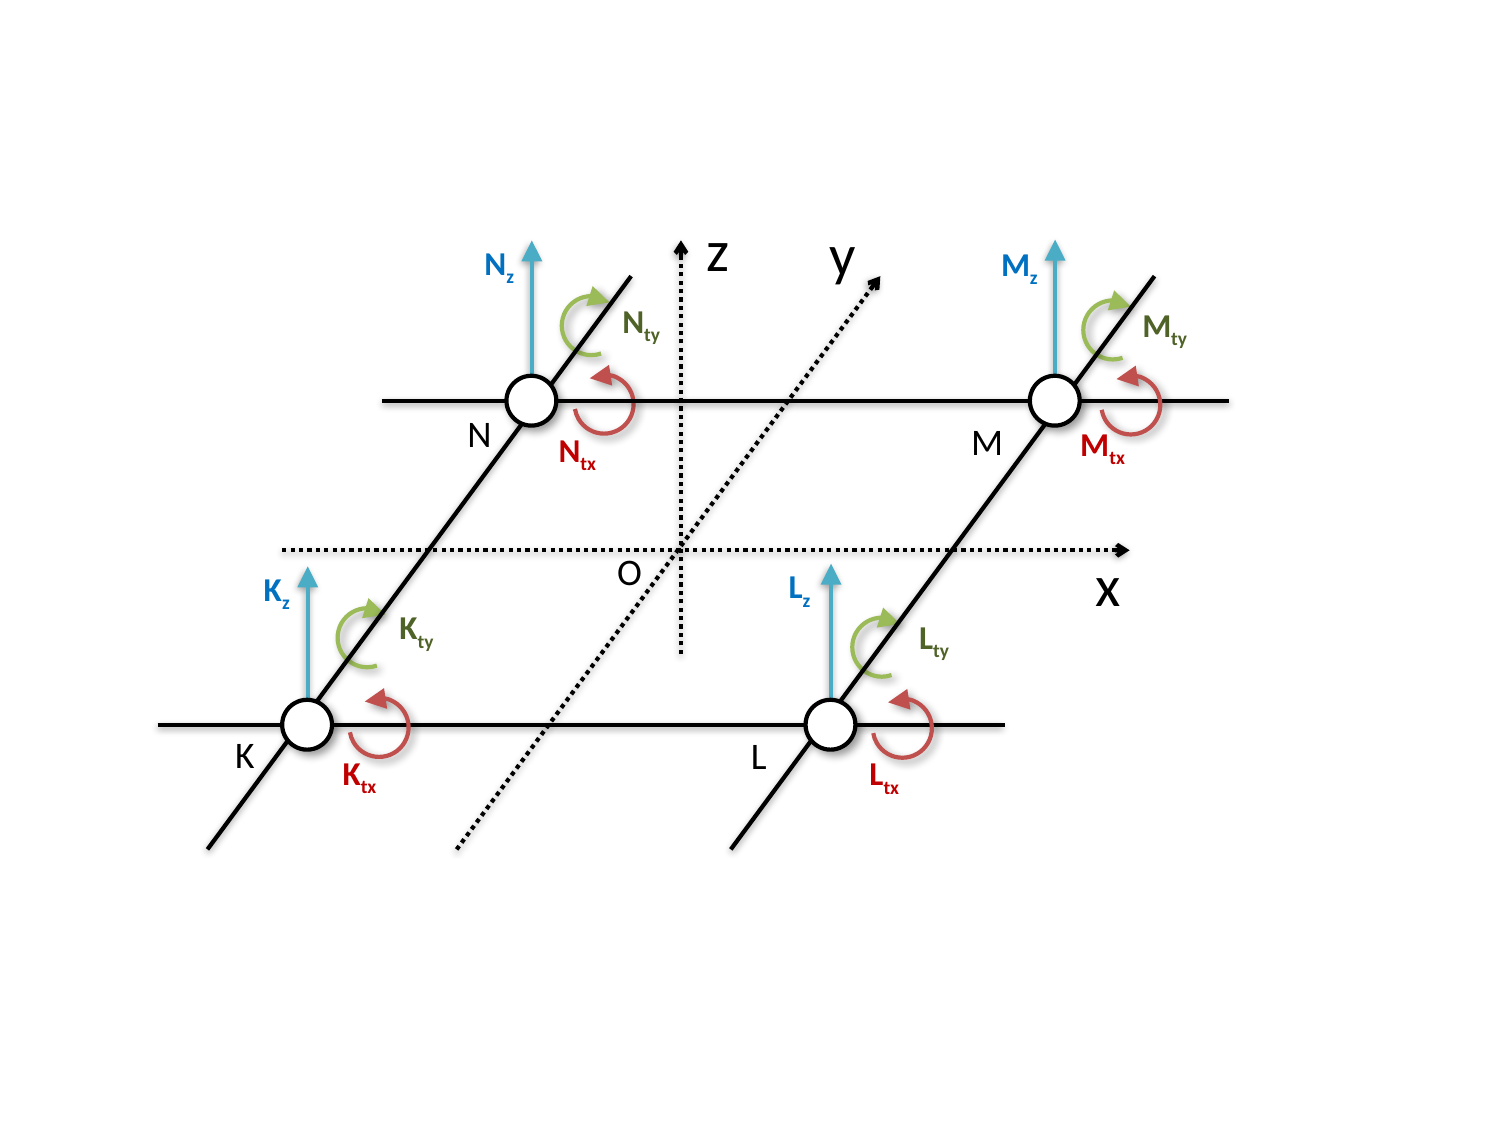

z
y
Nz
Mz
Nty

Mty

N
M
Mtx
Ntx
O
x
Lz
Kz
Kty

Lty

K
L
Ktx
Ltx